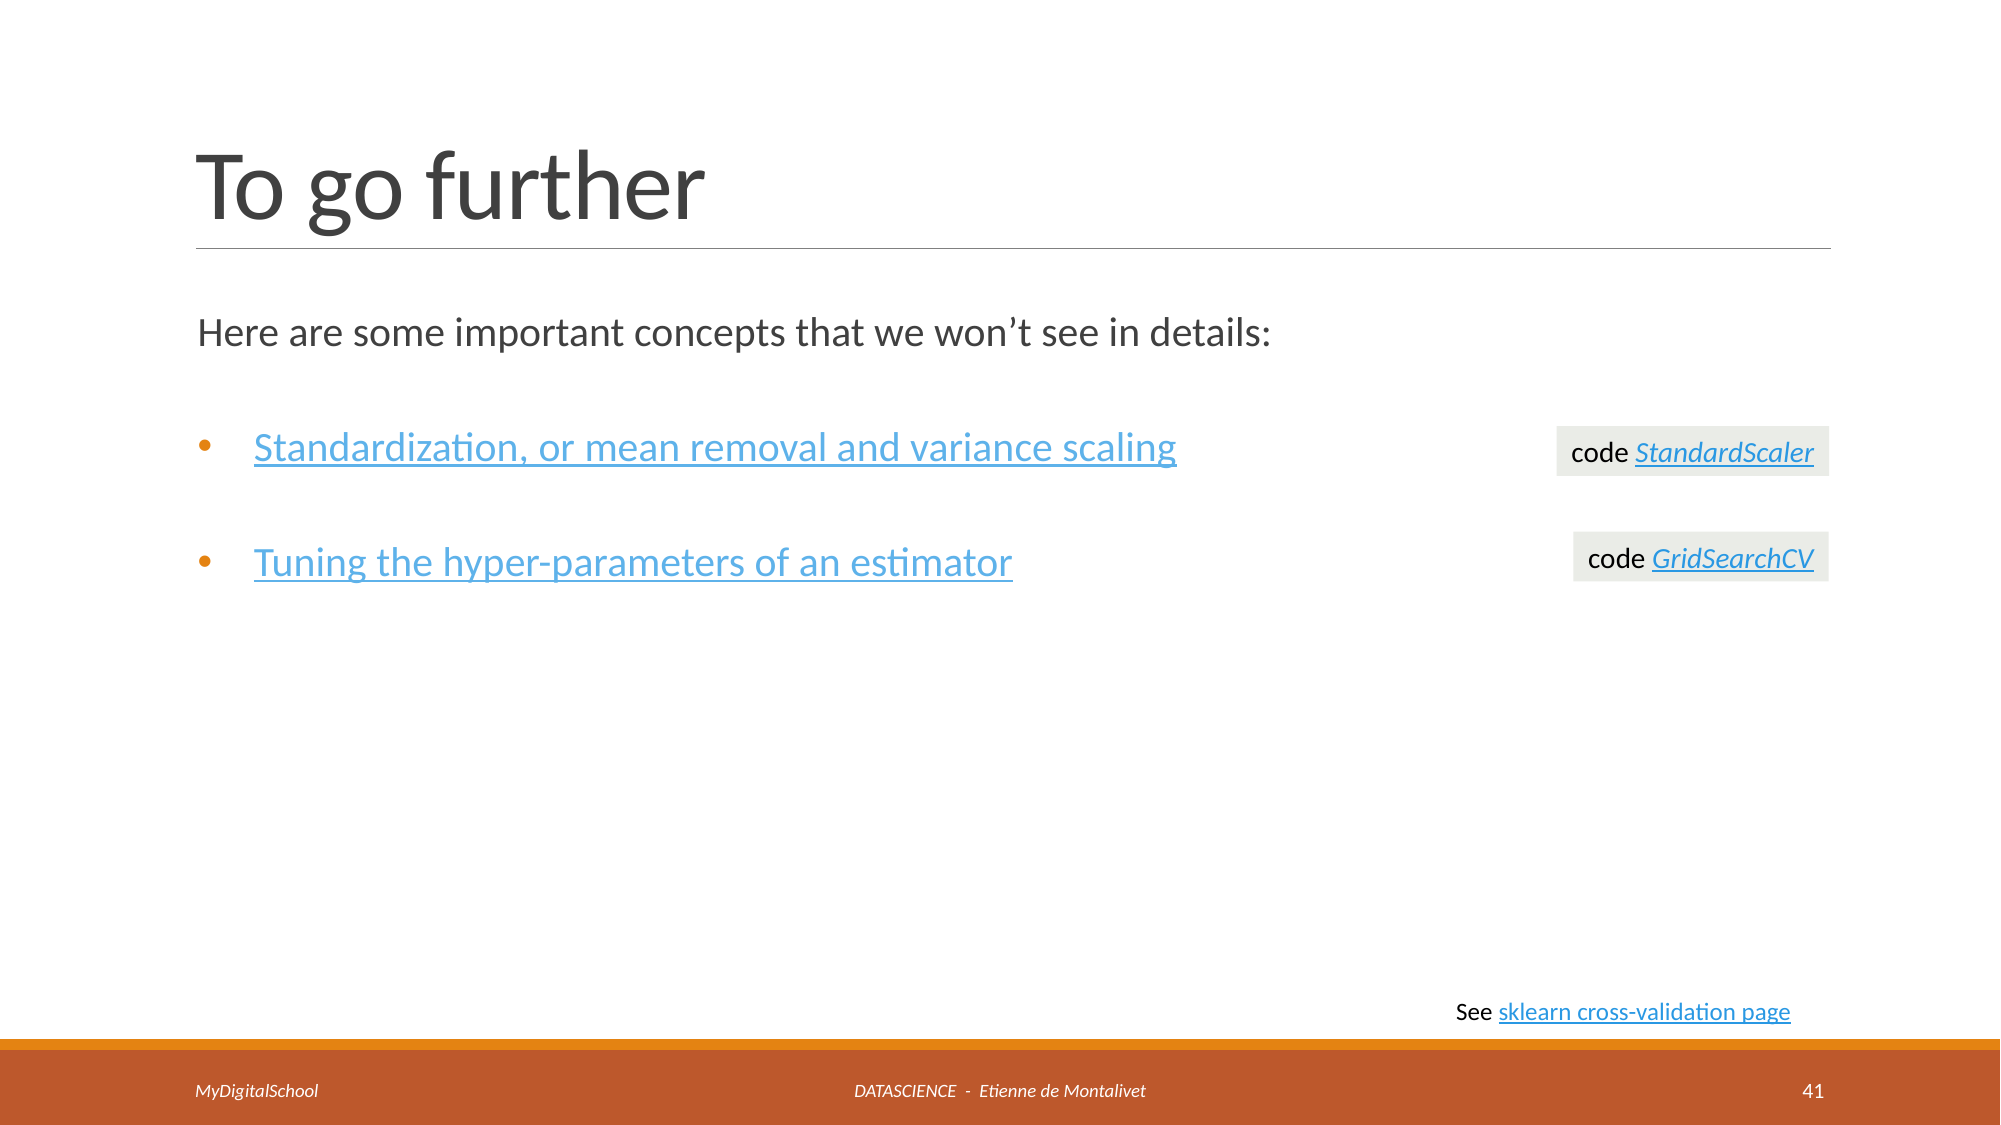

# To go further
Here are some important concepts that we won’t see in details:

Standardization, or mean removal and variance scaling

Tuning the hyper-parameters of an estimator

code StandardScaler
code GridSearchCV
See sklearn cross-validation page
MyDigitalSchool
DATASCIENCE  -  Etienne de Montalivet
41